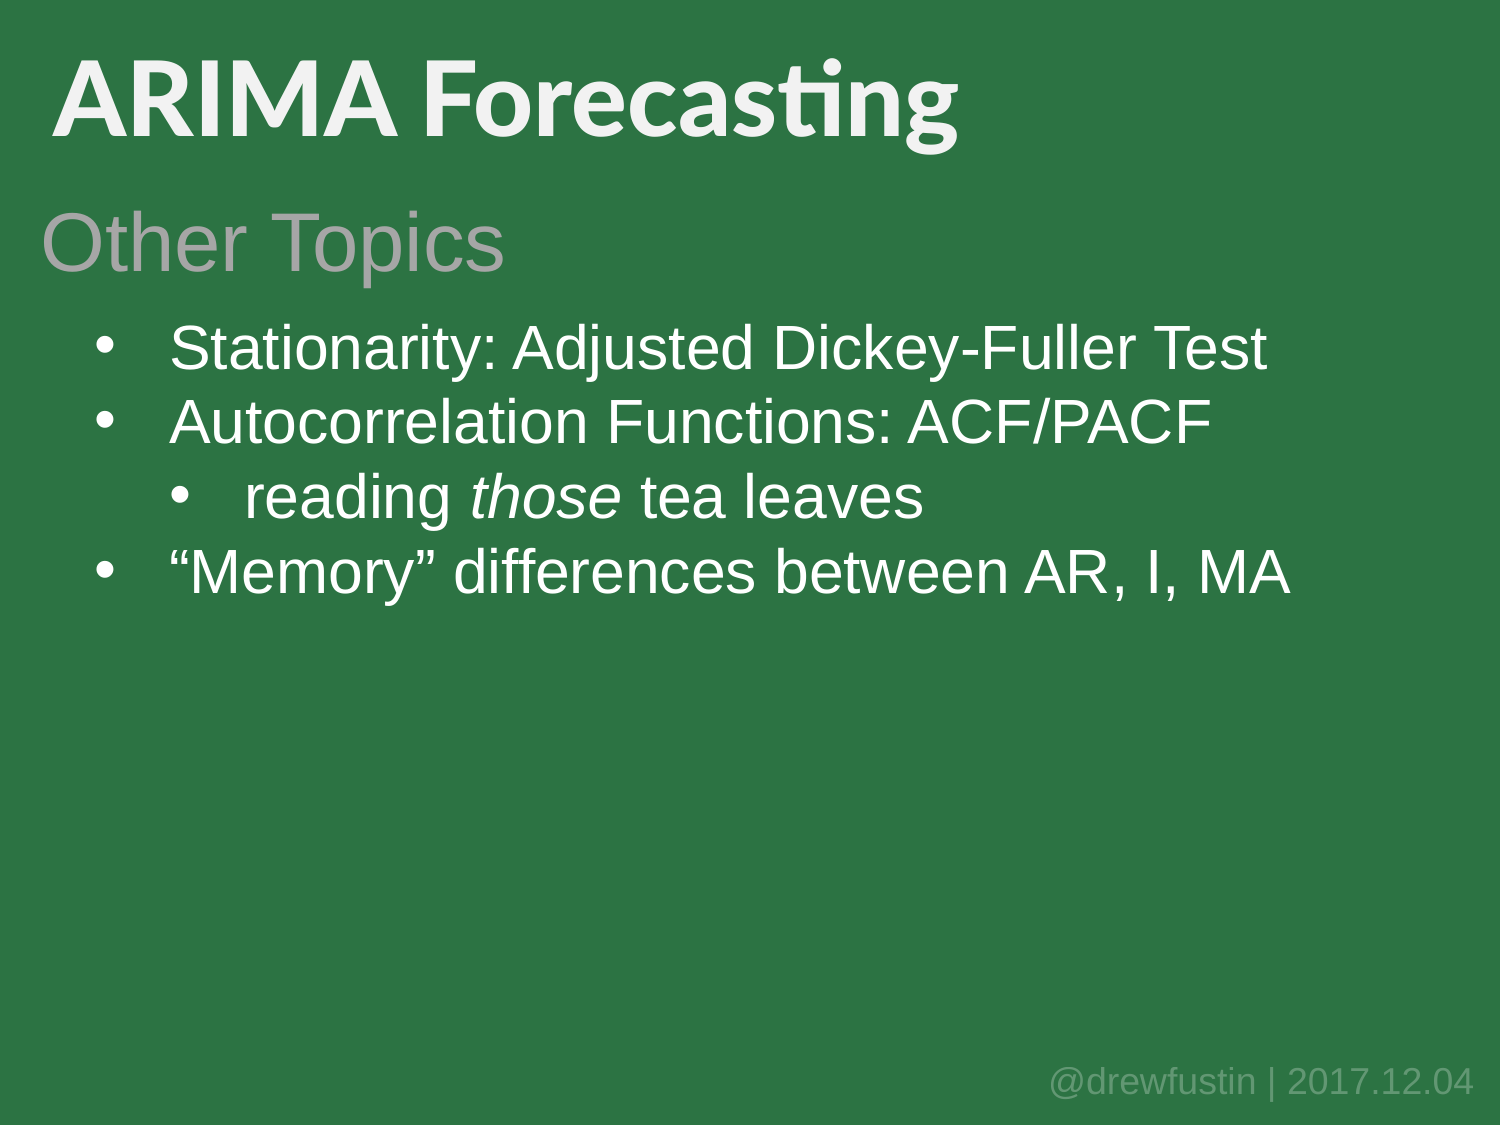

ARIMA Forecasting
Other Topics
Stationarity: Adjusted Dickey-Fuller Test
Autocorrelation Functions: ACF/PACF
reading those tea leaves
“Memory” differences between AR, I, MA
@drewfustin | 2017.12.04